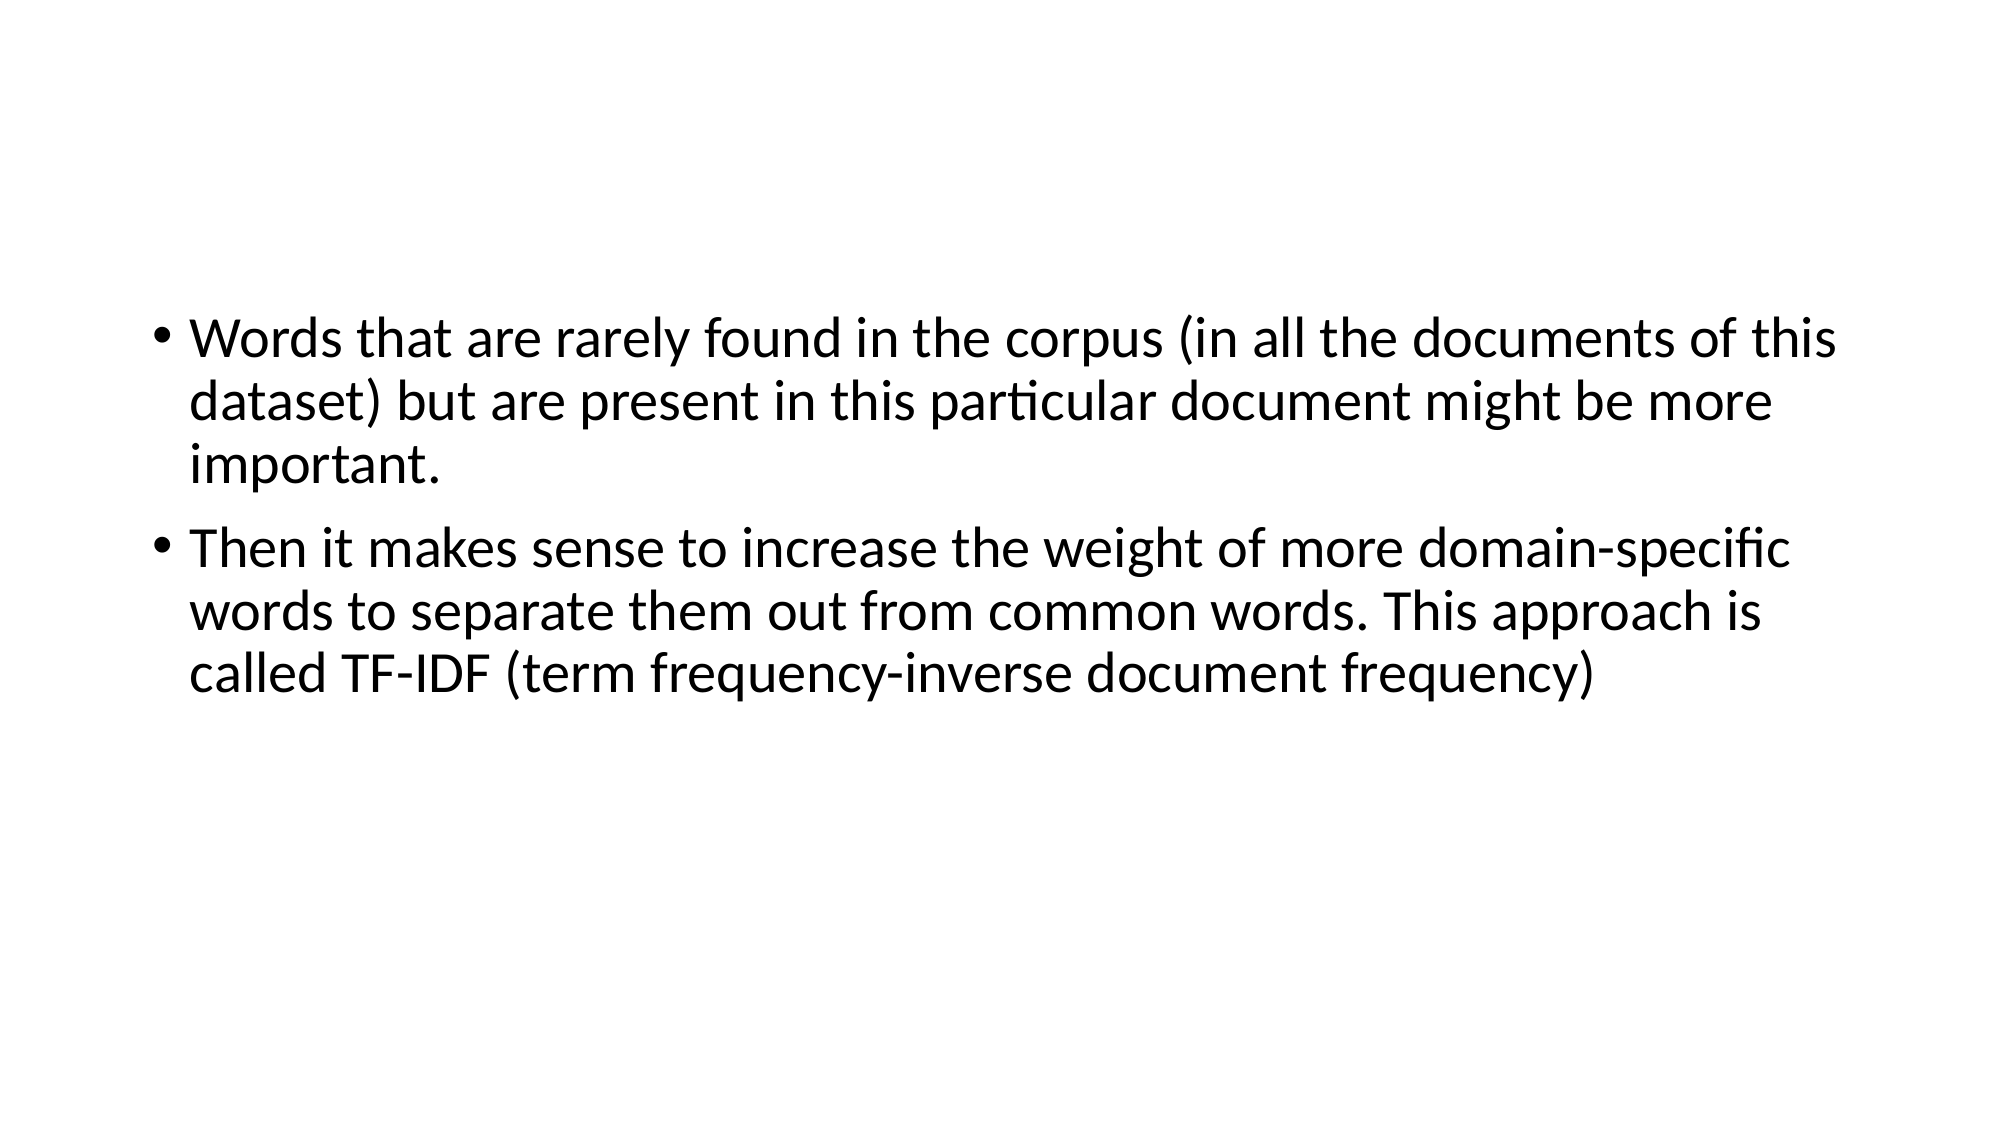

#
Words that are rarely found in the corpus (in all the documents of this dataset) but are present in this particular document might be more important.
Then it makes sense to increase the weight of more domain-specific words to separate them out from common words. This approach is called TF-IDF (term frequency-inverse document frequency)